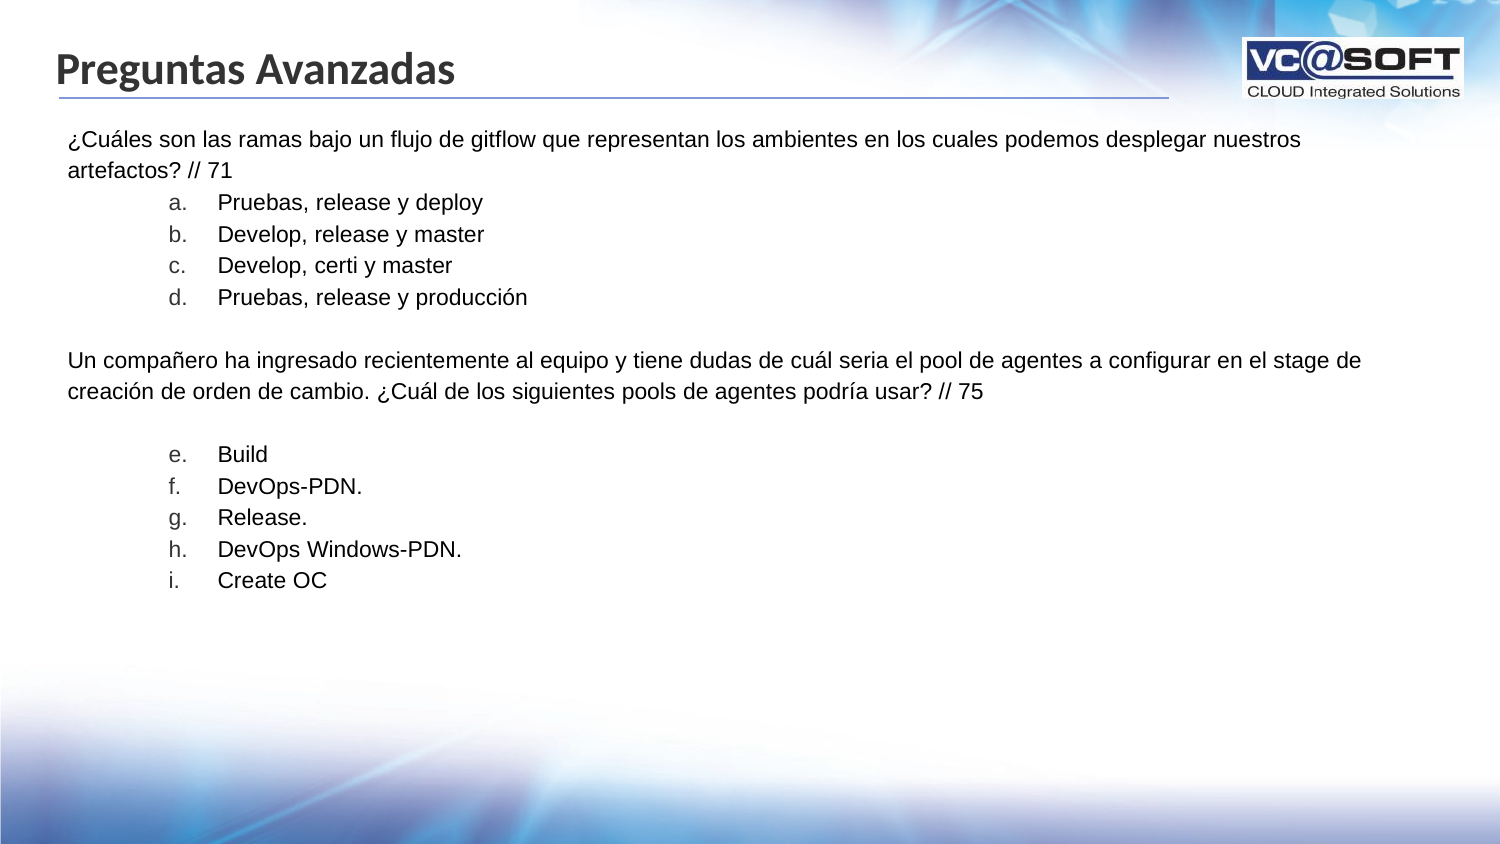

# Preguntas Avanzadas
¿Cuáles son las ramas bajo un flujo de gitflow que representan los ambientes en los cuales podemos desplegar nuestros artefactos? // 71
Pruebas, release y deploy
Develop, release y master
Develop, certi y master
Pruebas, release y producción

Un compañero ha ingresado recientemente al equipo y tiene dudas de cuál seria el pool de agentes a configurar en el stage de creación de orden de cambio. ¿Cuál de los siguientes pools de agentes podría usar? // 75

Build
DevOps-PDN.
Release.
DevOps Windows-PDN.
Create OC